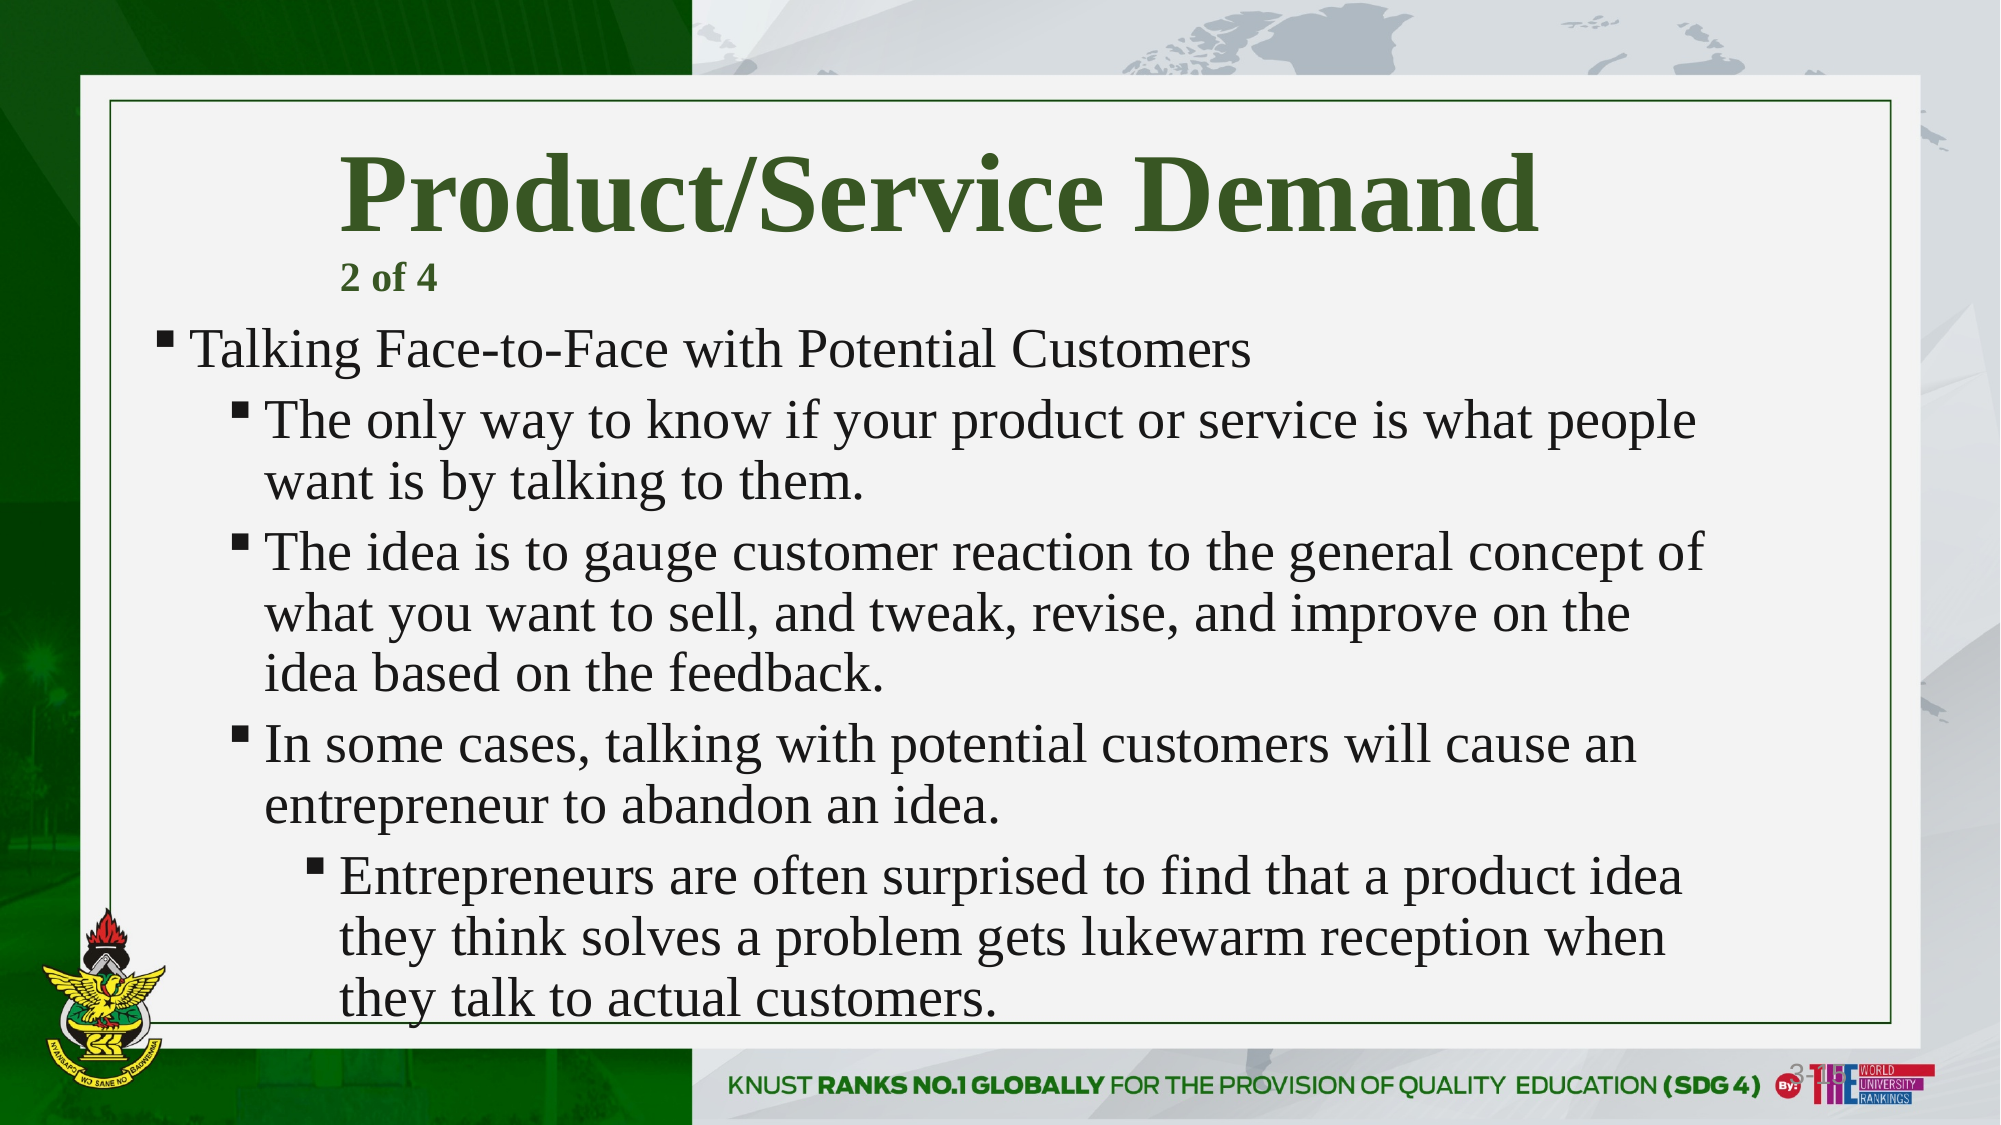

# Product/Service Demand 2 of 4
Talking Face-to-Face with Potential Customers
The only way to know if your product or service is what people want is by talking to them.
The idea is to gauge customer reaction to the general concept of what you want to sell, and tweak, revise, and improve on the idea based on the feedback.
In some cases, talking with potential customers will cause an entrepreneur to abandon an idea.
Entrepreneurs are often surprised to find that a product idea they think solves a problem gets lukewarm reception when they talk to actual customers.
3-15